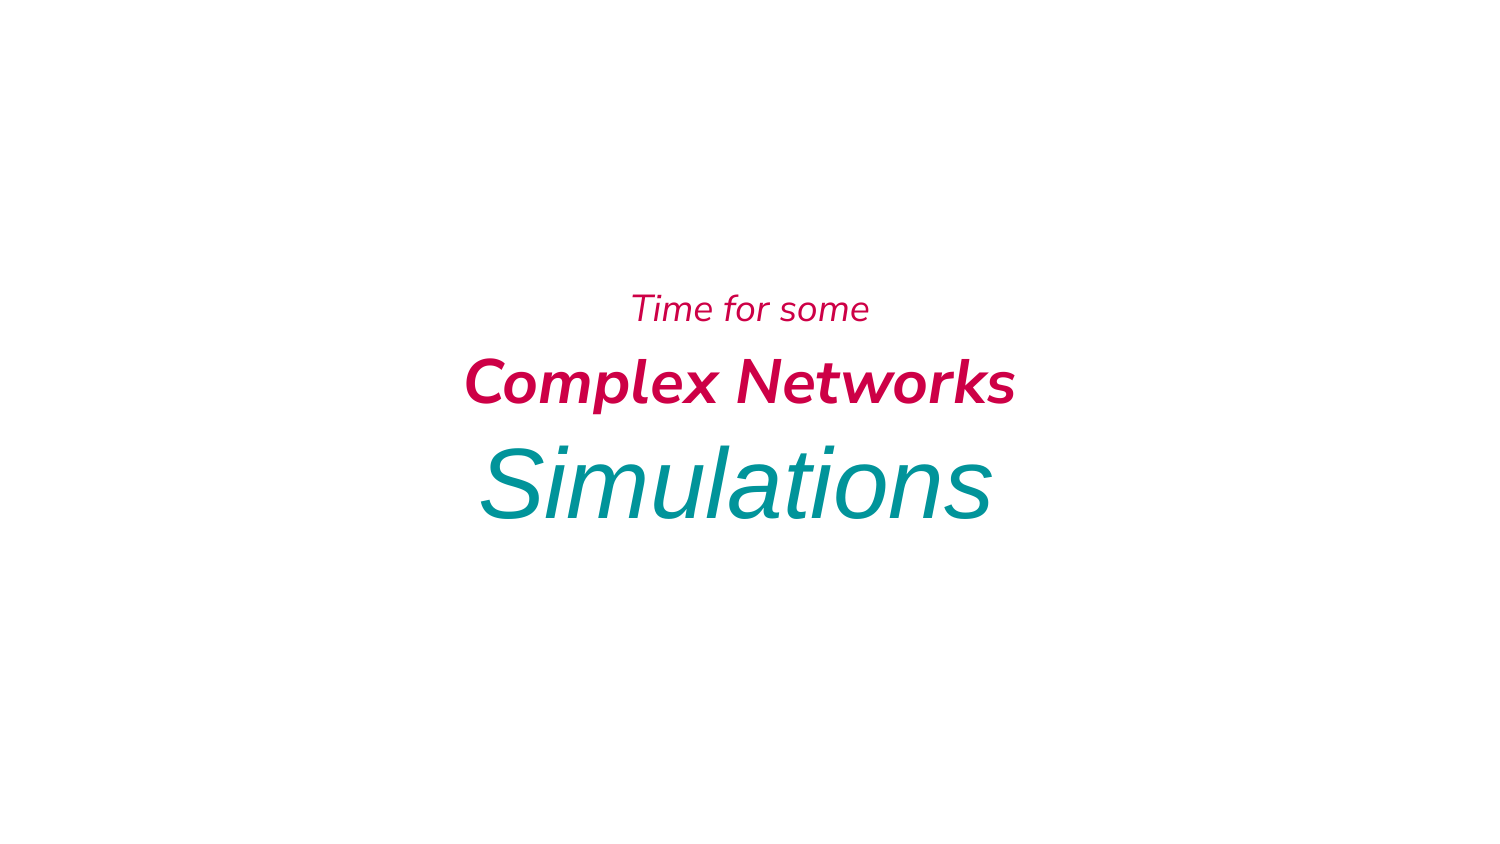

# Time for some
Complex Networks
Simulations